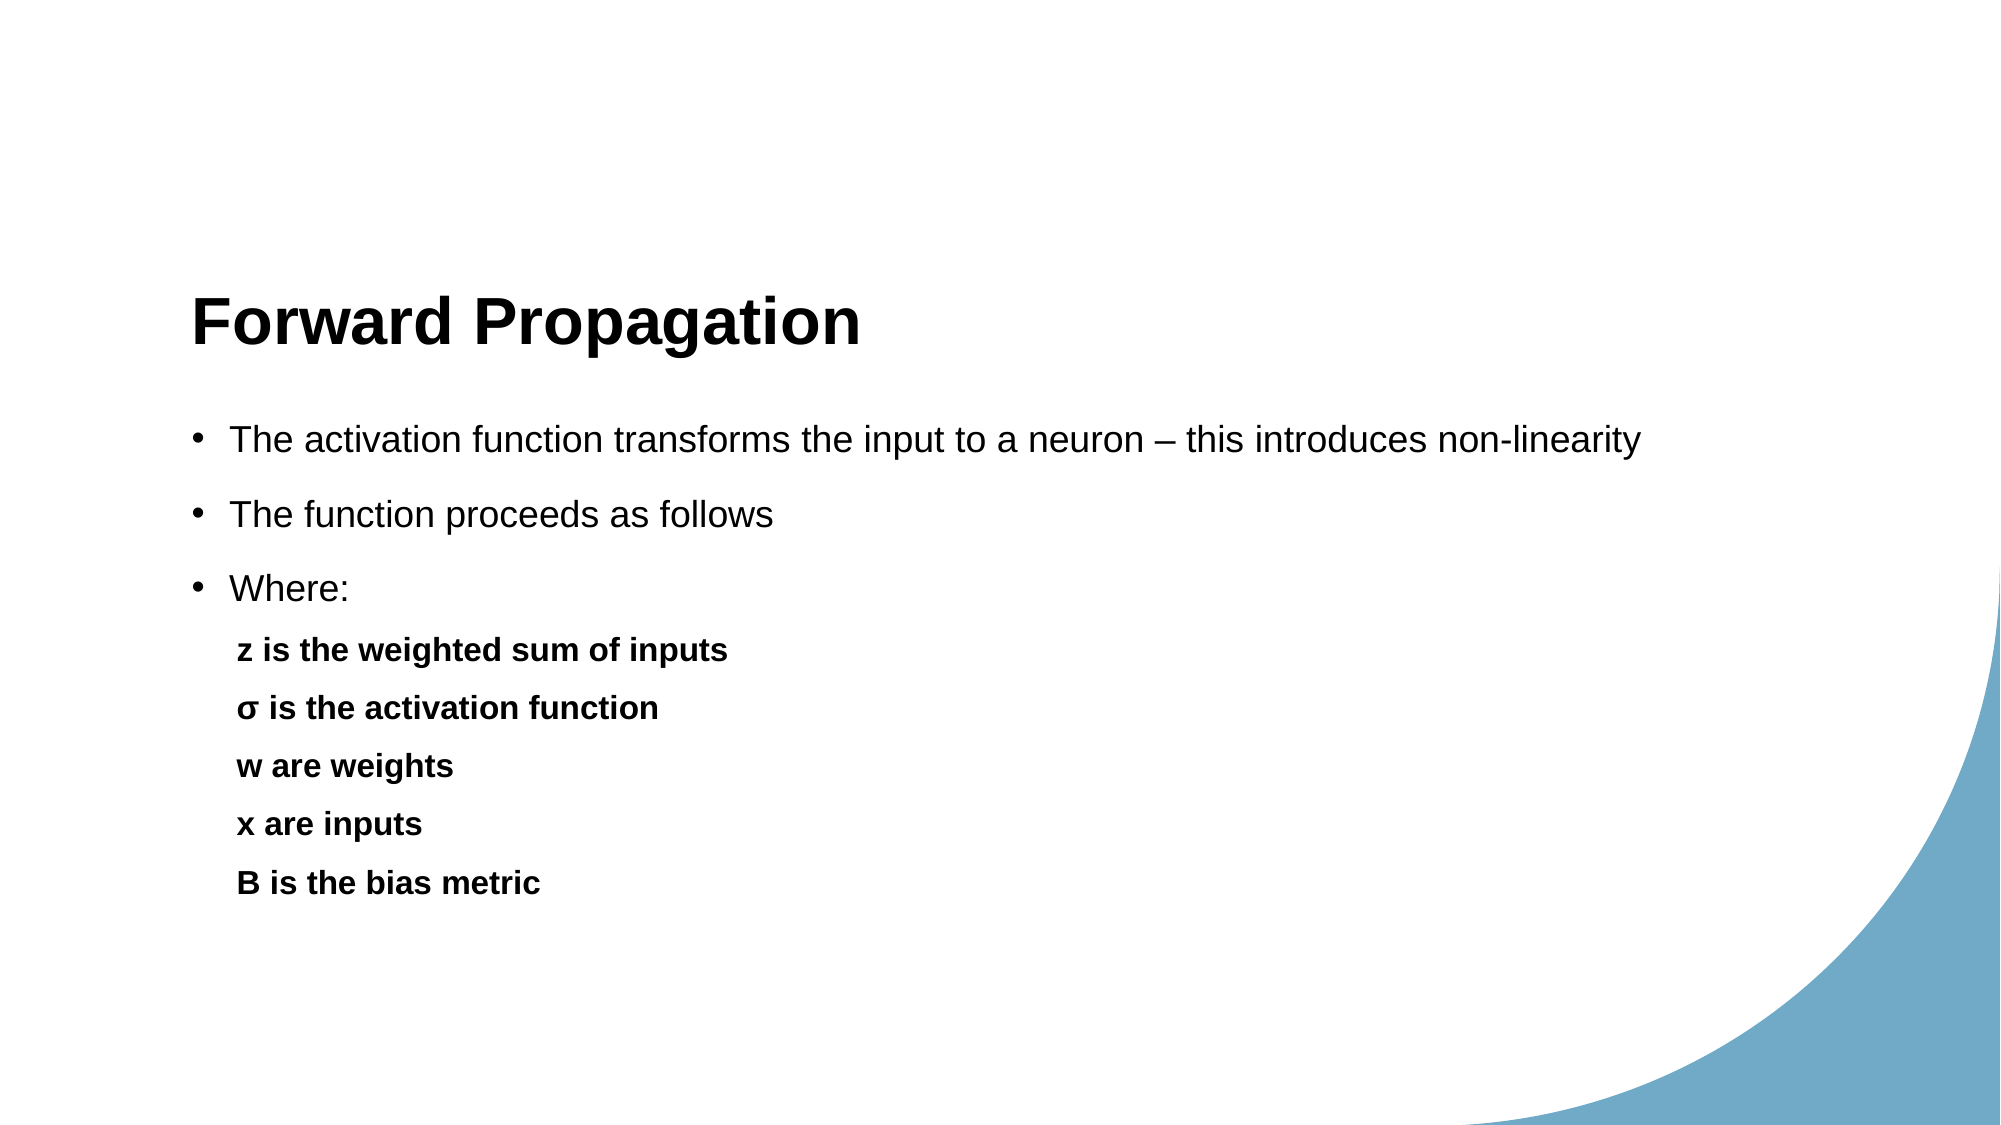

# Forward Propagation
The activation function transforms the input to a neuron – this introduces non-linearity
The function proceeds as follows
Where:
z is the weighted sum of inputs
σ is the activation function
w are weights
x are inputs
B is the bias metric